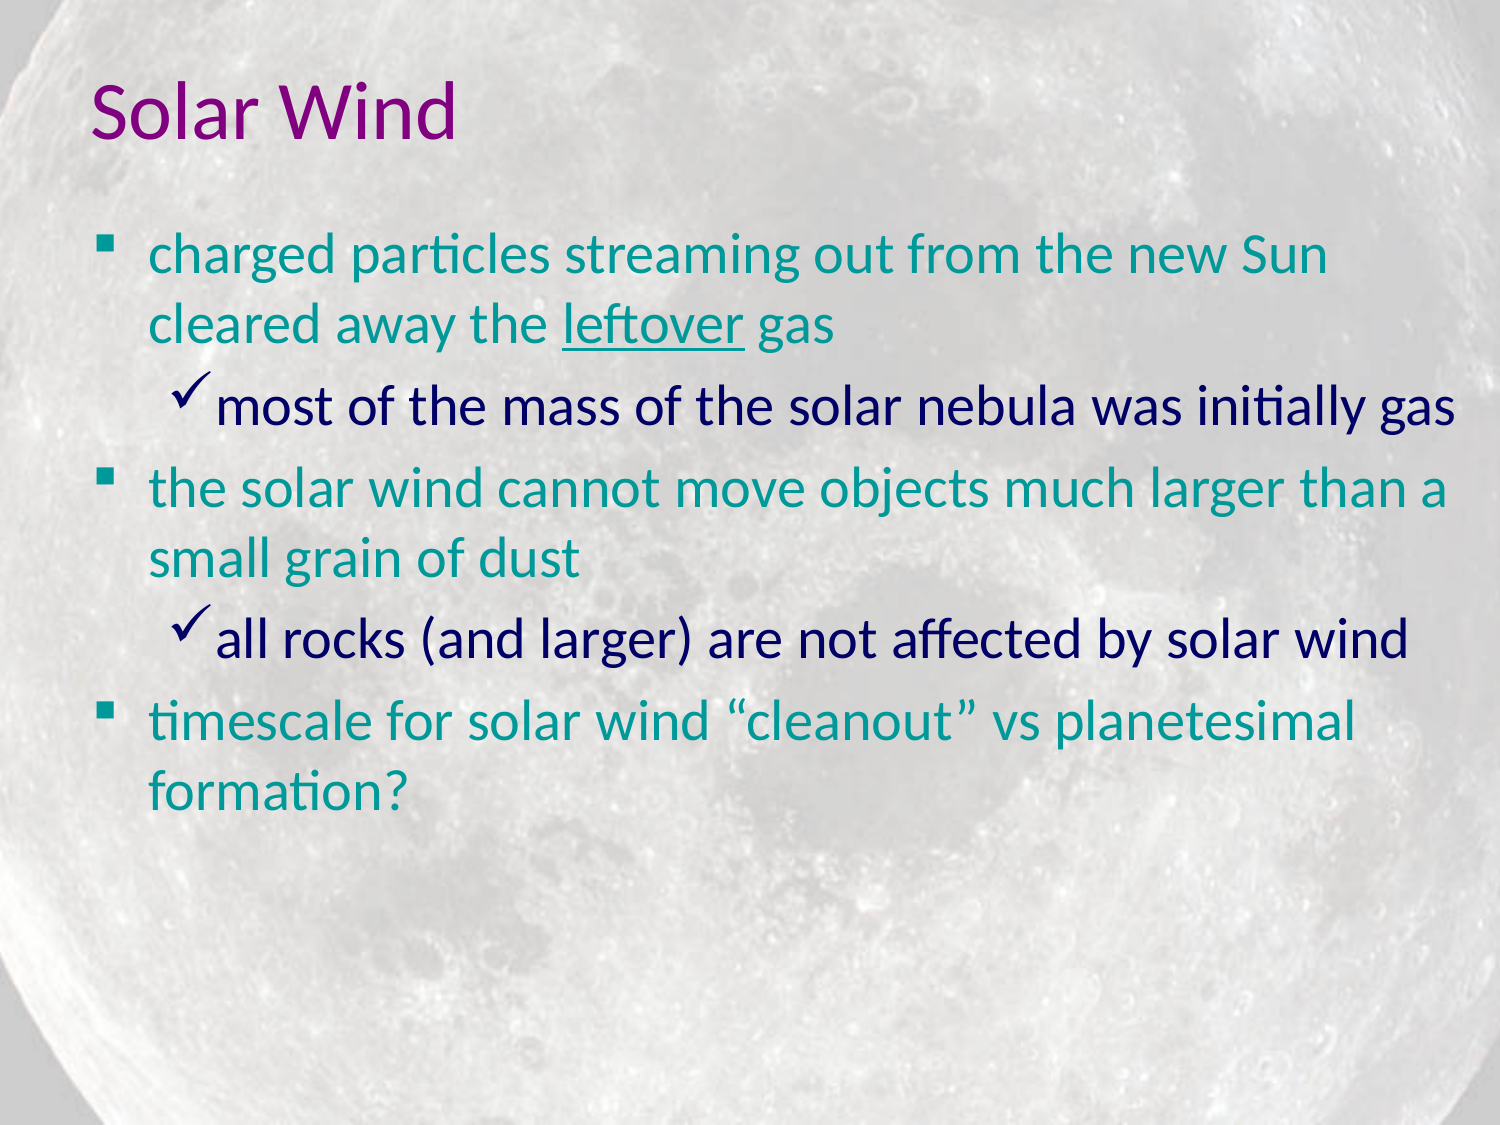

# Solar Wind
charged particles streaming out from the new Sun cleared away the leftover gas
most of the mass of the solar nebula was initially gas
the solar wind cannot move objects much larger than a small grain of dust
all rocks (and larger) are not affected by solar wind
timescale for solar wind “cleanout” vs planetesimal formation?